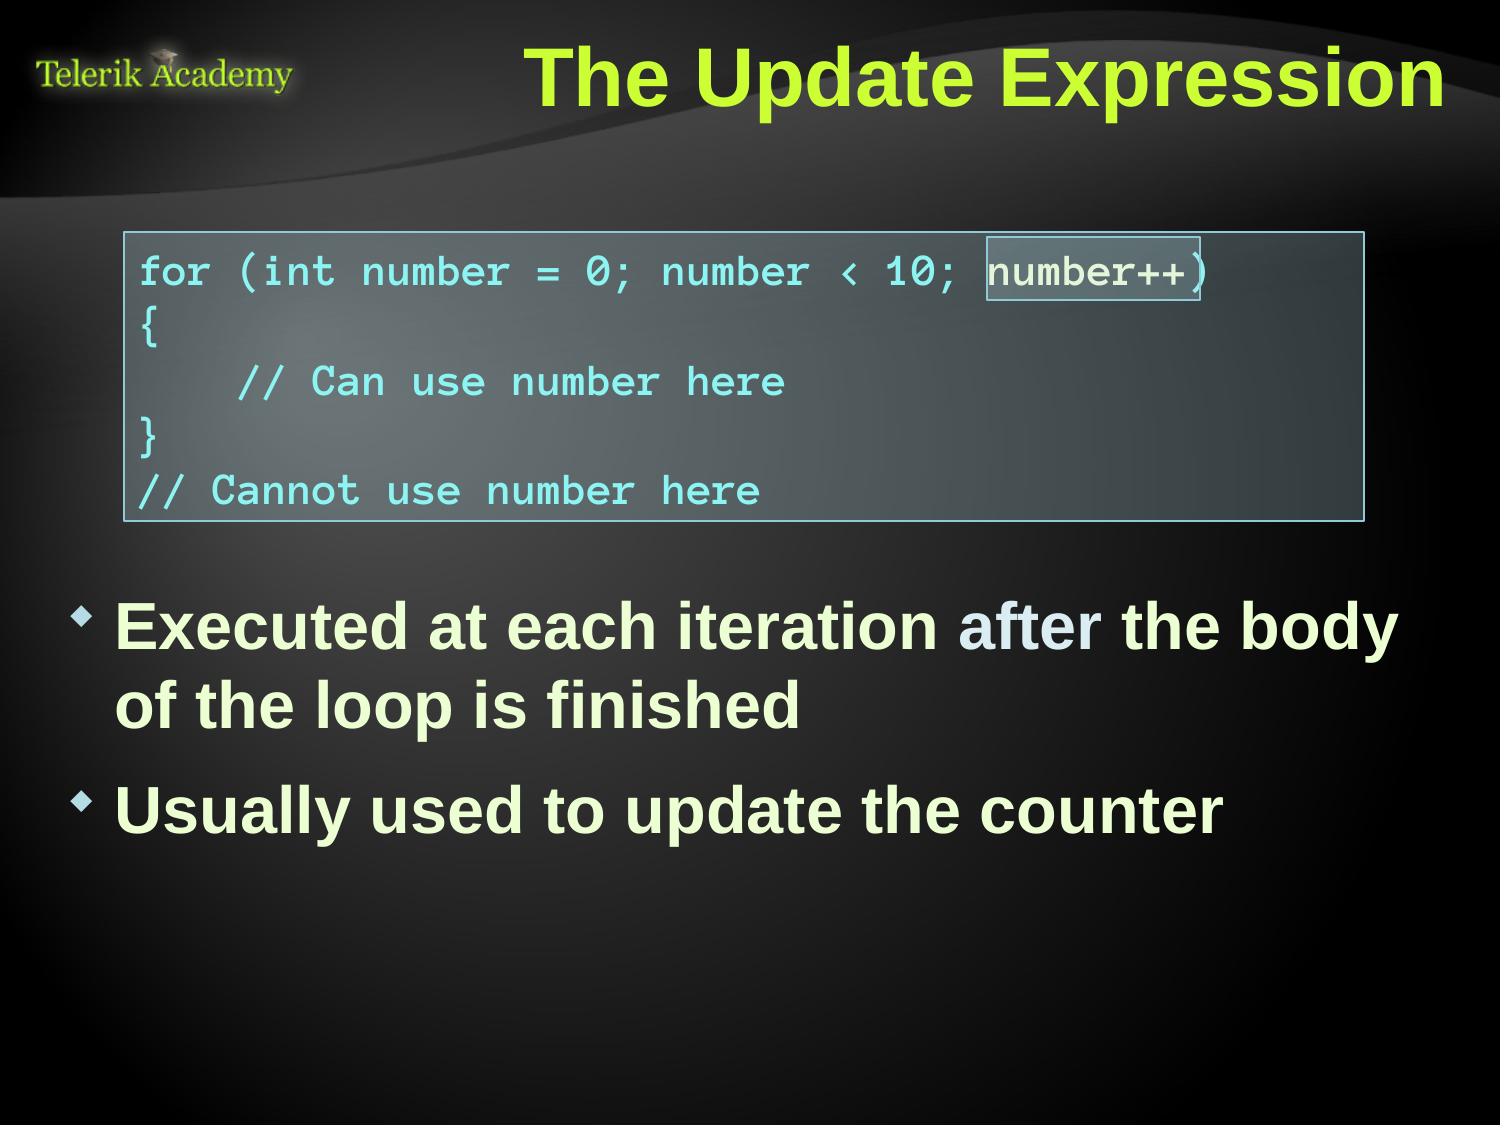

# The Update Expression
for (int number = 0; number < 10; number++)
{
    // Can use number here
}
// Cannot use number here

Executed at each iteration after the body of the loop is finished
Usually used to update the counter